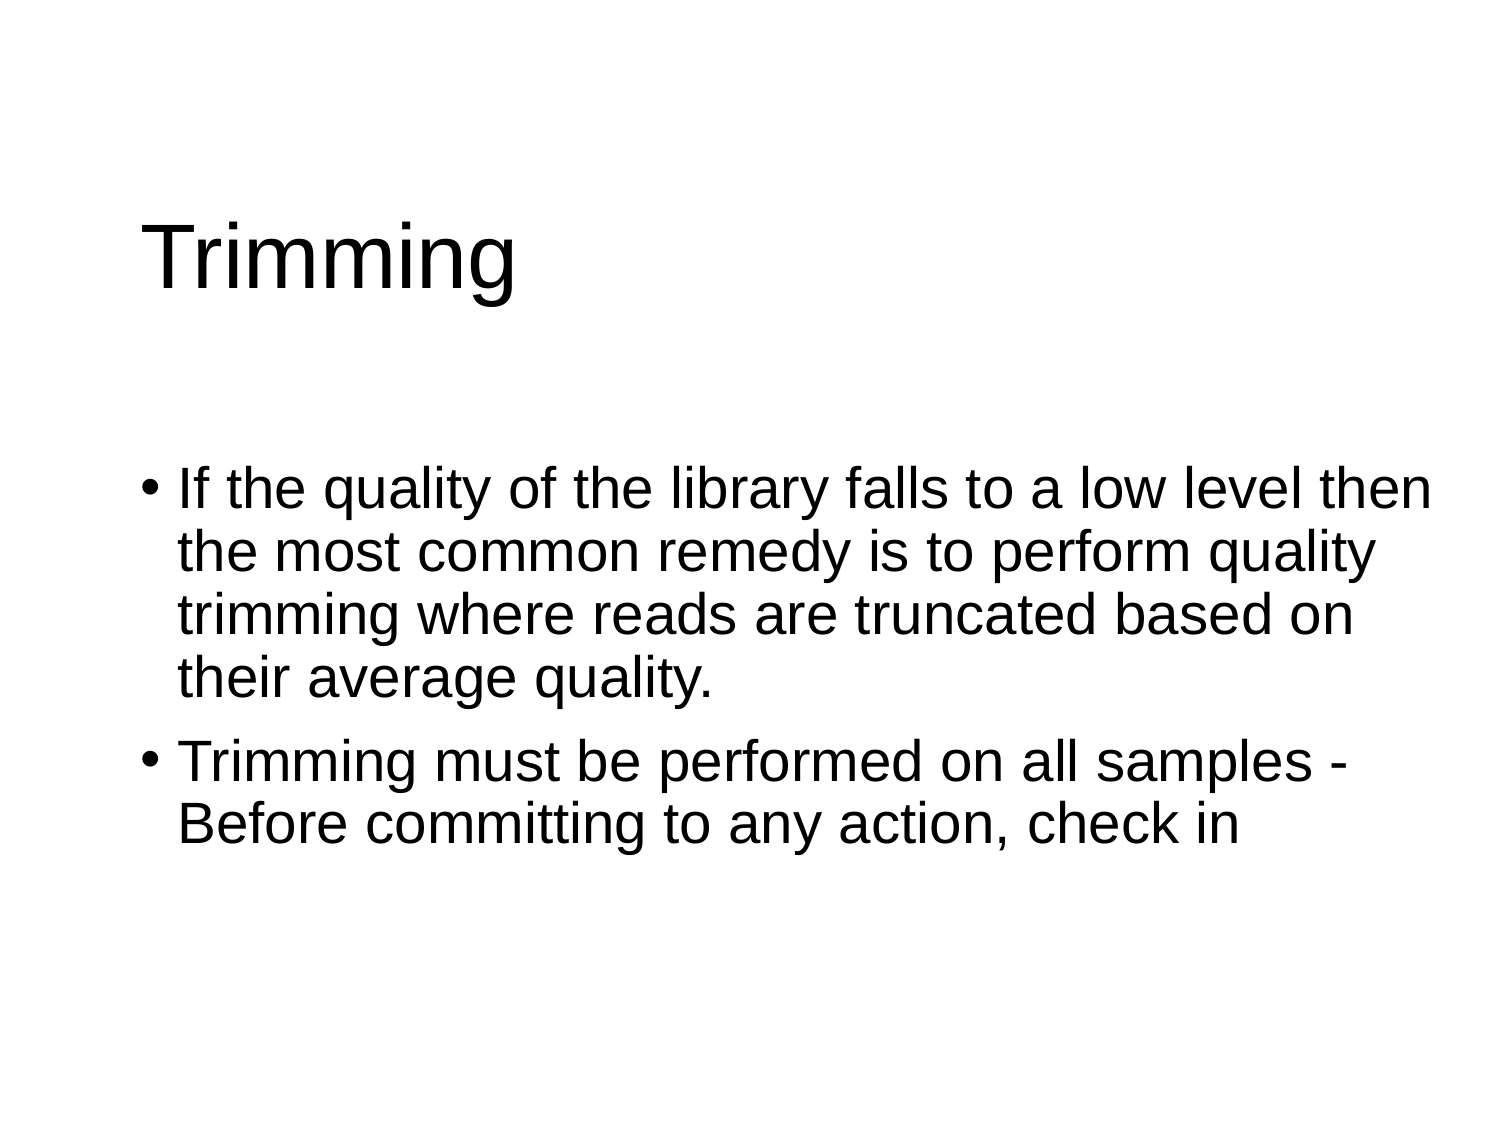

# Trimming
If the quality of the library falls to a low level then the most common remedy is to perform quality trimming where reads are truncated based on their average quality.
Trimming must be performed on all samples - Before committing to any action, check in